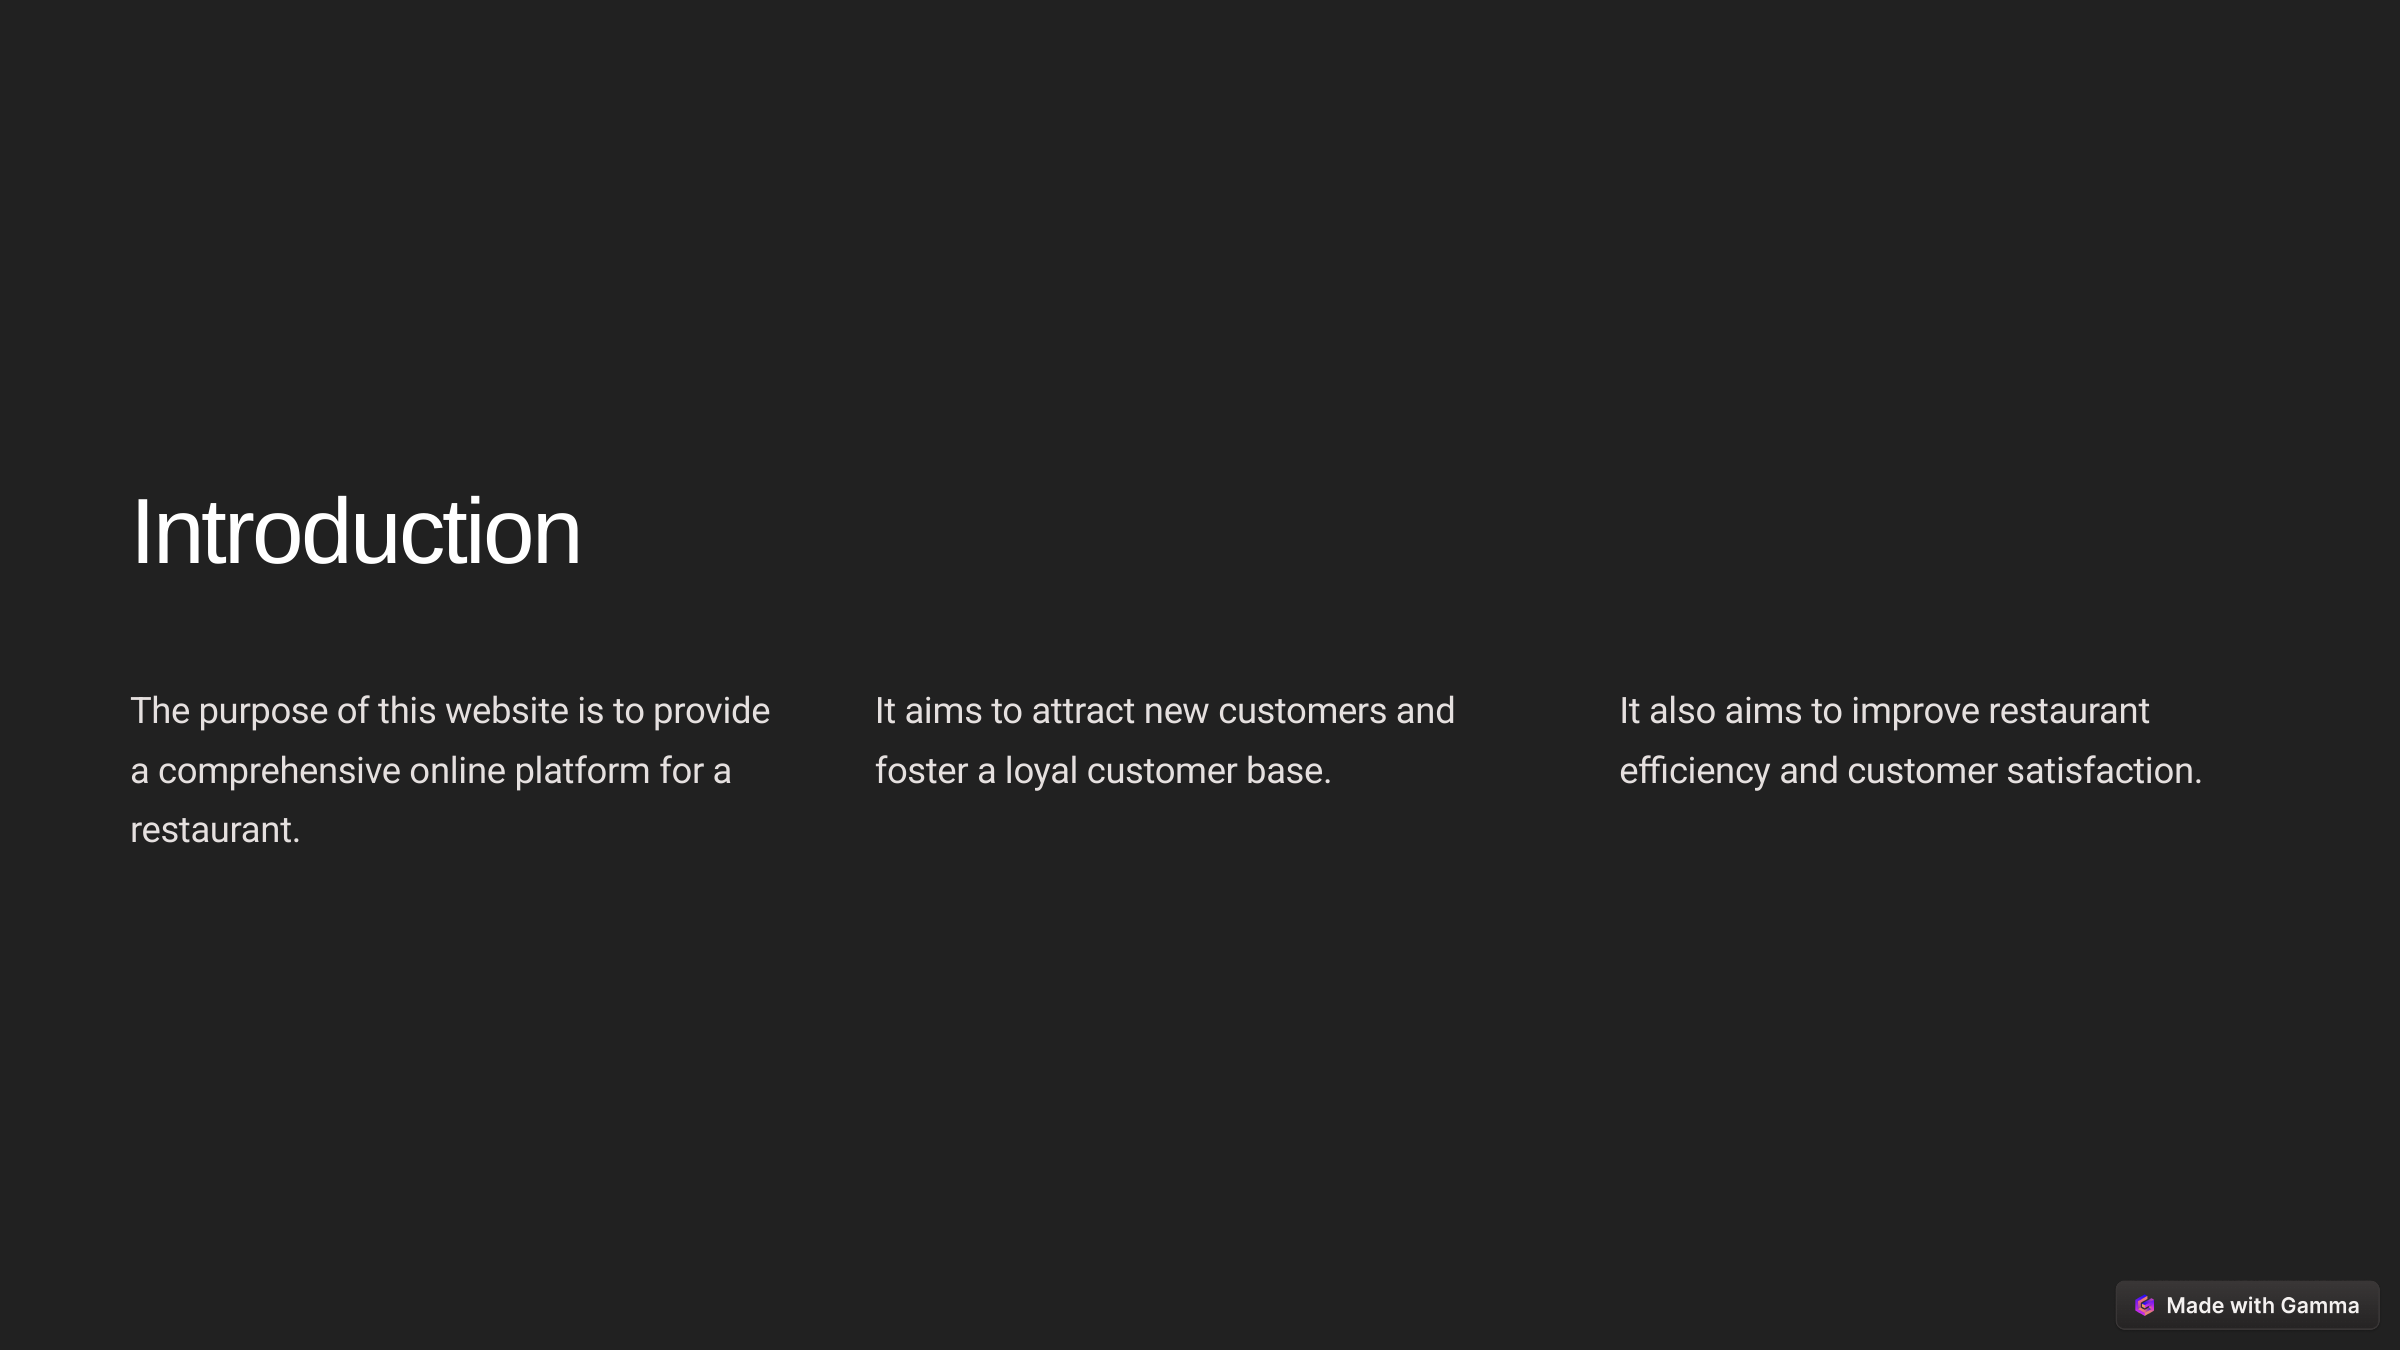

Introduction
The purpose of this website is to provide a comprehensive online platform for a restaurant.
It aims to attract new customers and foster a loyal customer base.
It also aims to improve restaurant efficiency and customer satisfaction.